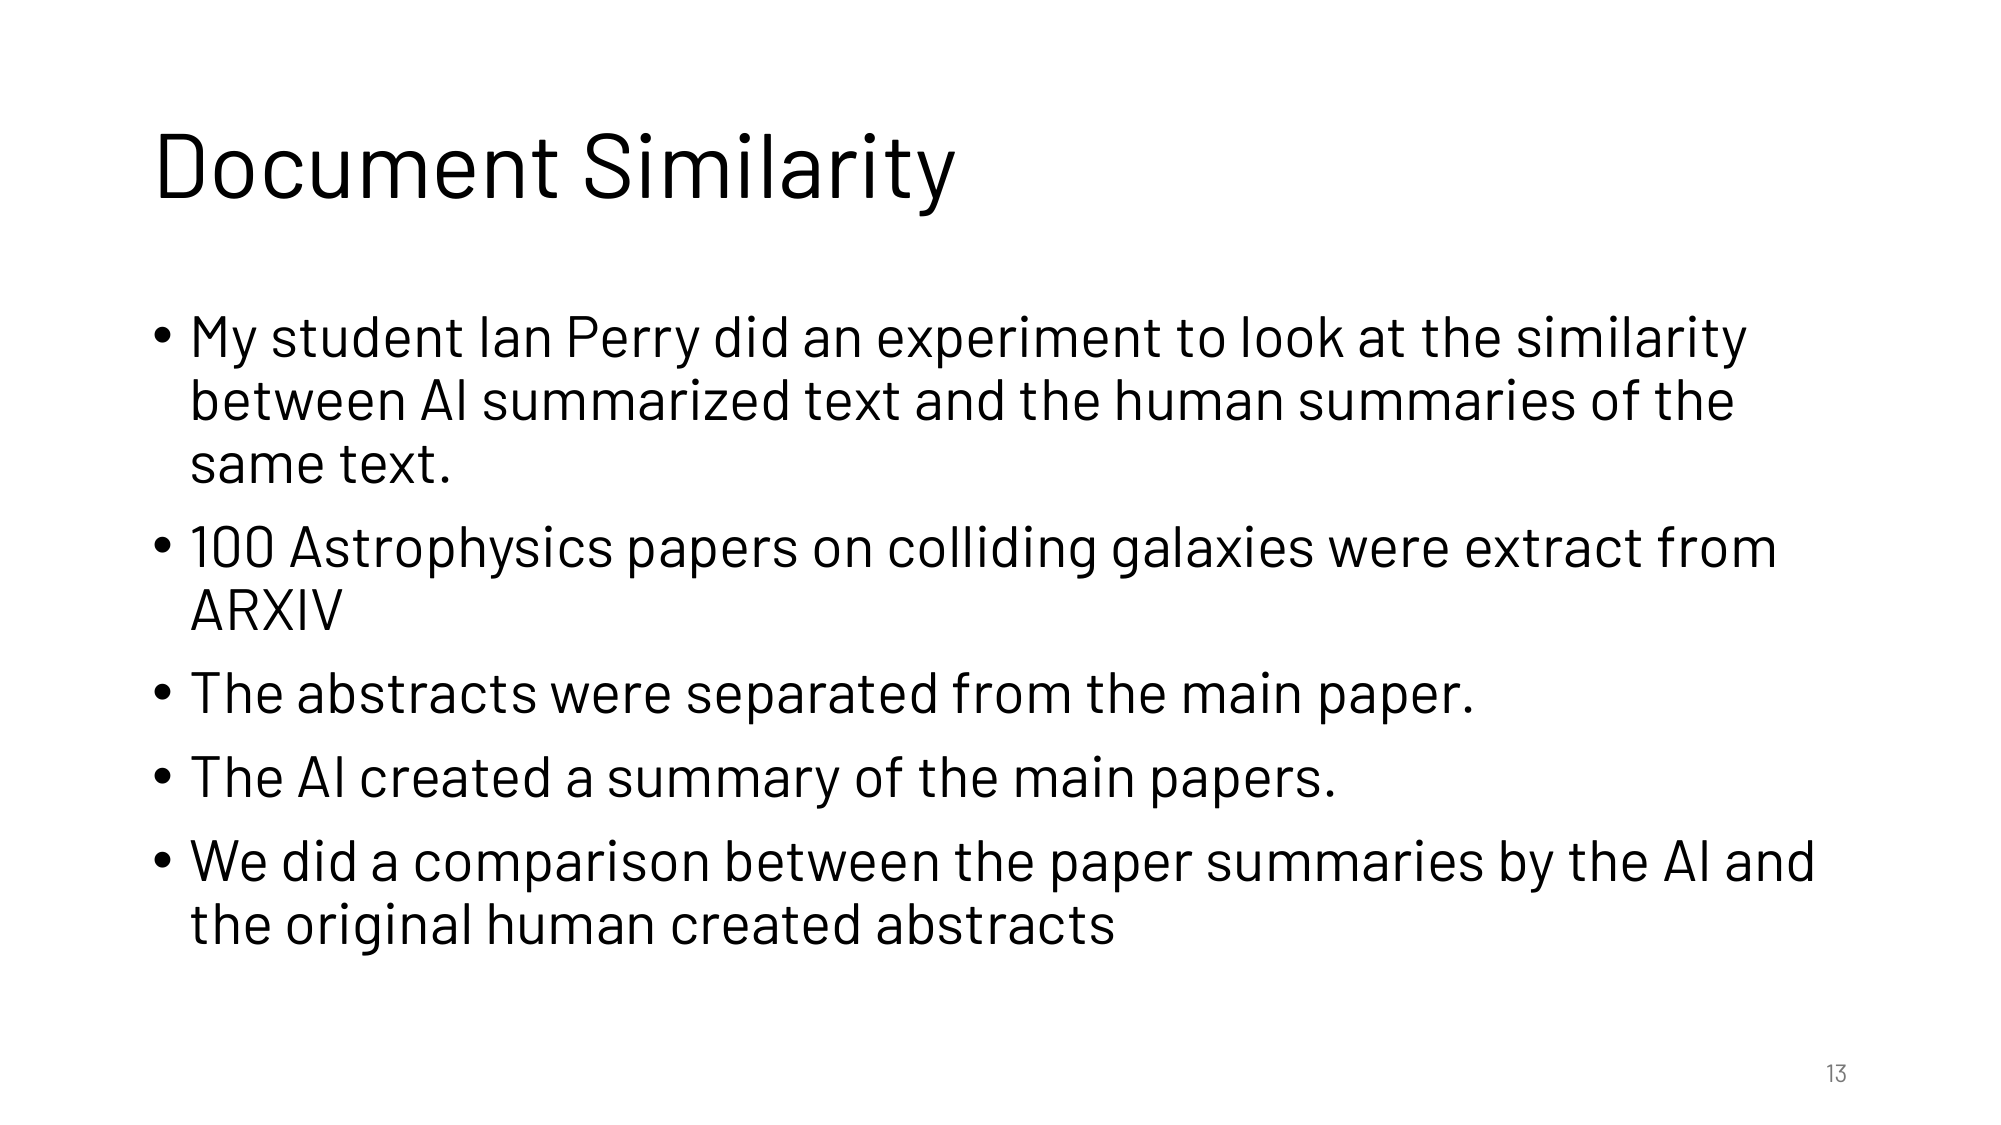

# Document Similarity
My student Ian Perry did an experiment to look at the similarity between AI summarized text and the human summaries of the same text.
100 Astrophysics papers on colliding galaxies were extract from ARXIV
The abstracts were separated from the main paper.
The AI created a summary of the main papers.
We did a comparison between the paper summaries by the AI and the original human created abstracts
13